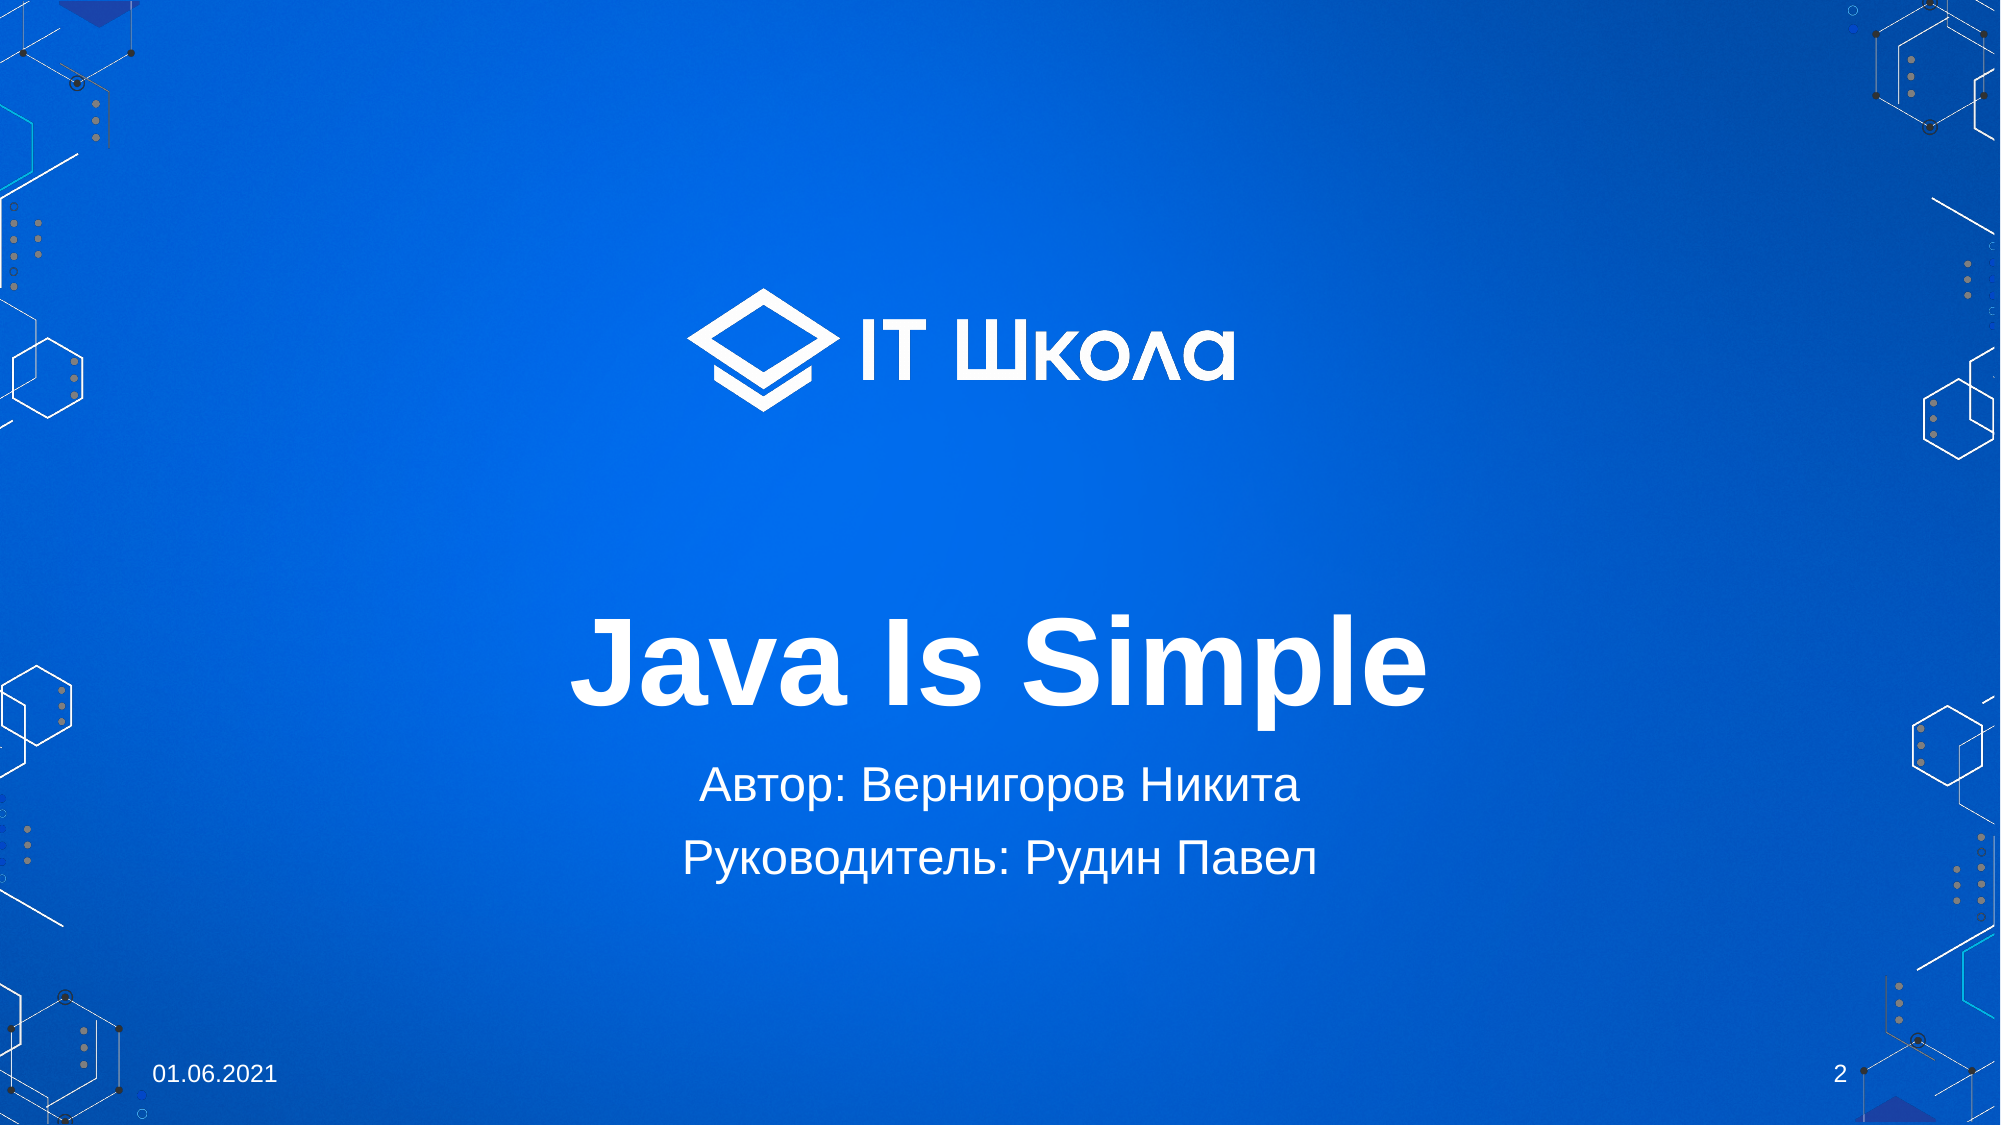

# Java Is Simple
Автор: Вернигоров Никита
Руководитель: Рудин Павел
01.06.2021
2